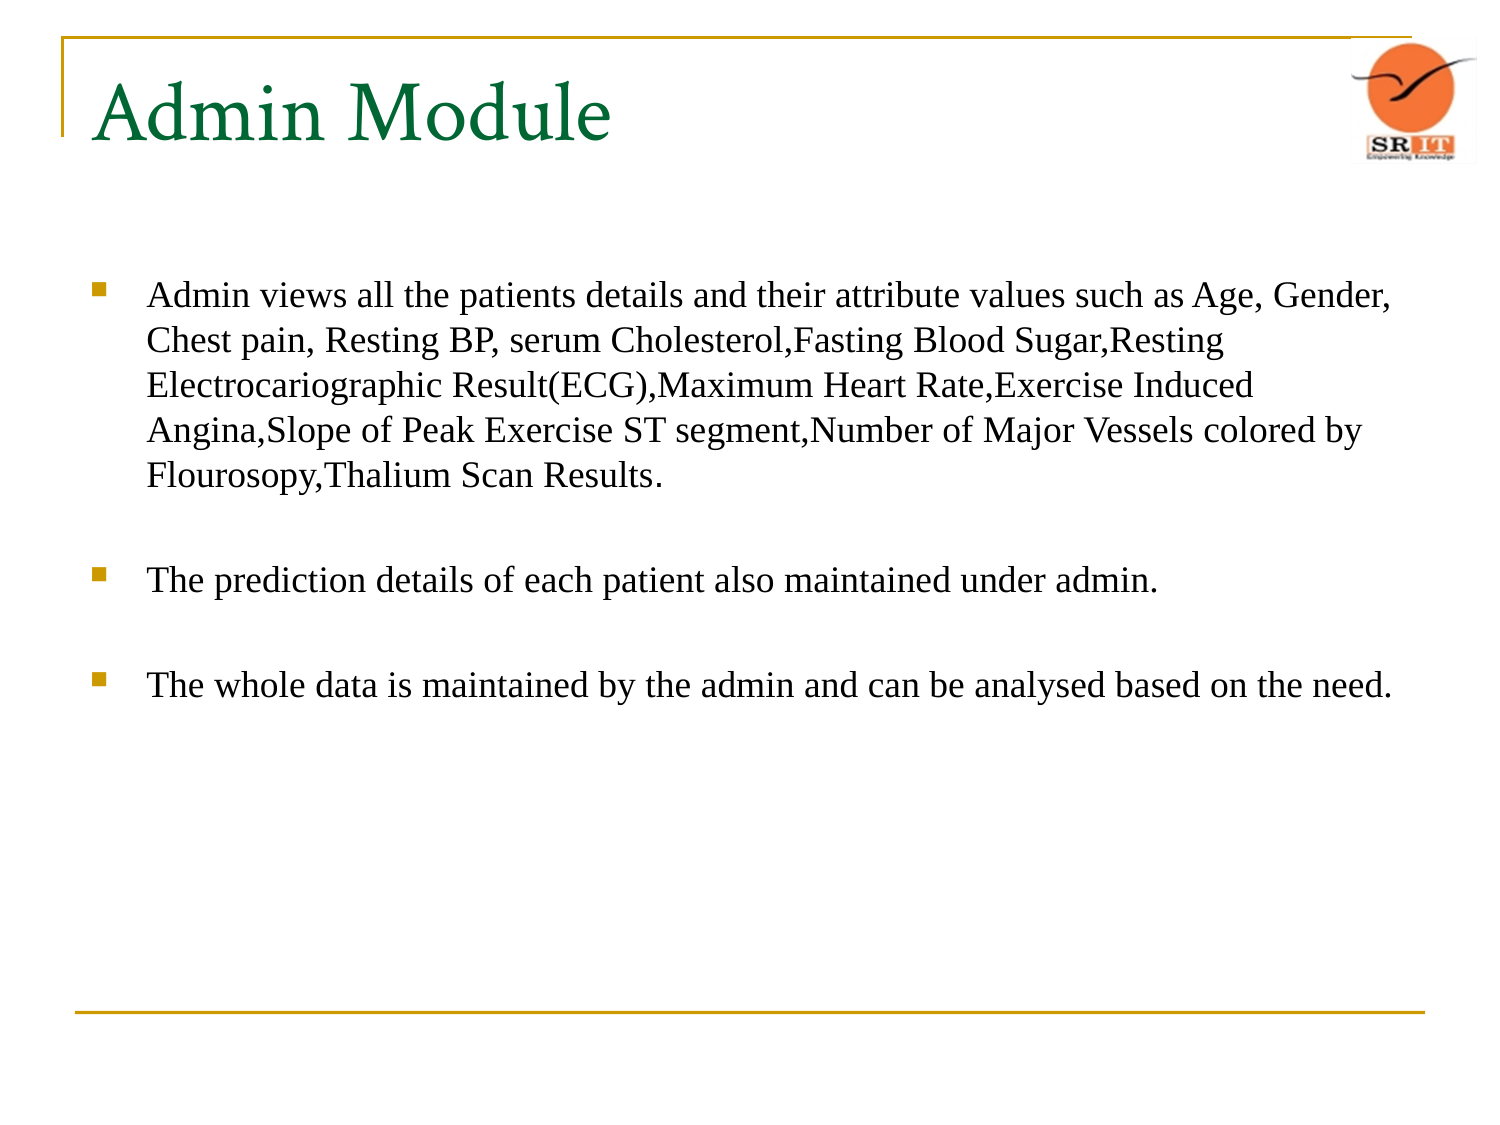

# Admin Module
Admin views all the patients details and their attribute values such as Age, Gender, Chest pain, Resting BP, serum Cholesterol,Fasting Blood Sugar,Resting Electrocariographic Result(ECG),Maximum Heart Rate,Exercise Induced Angina,Slope of Peak Exercise ST segment,Number of Major Vessels colored by Flourosopy,Thalium Scan Results.

The prediction details of each patient also maintained under admin.

The whole data is maintained by the admin and can be analysed based on the need.